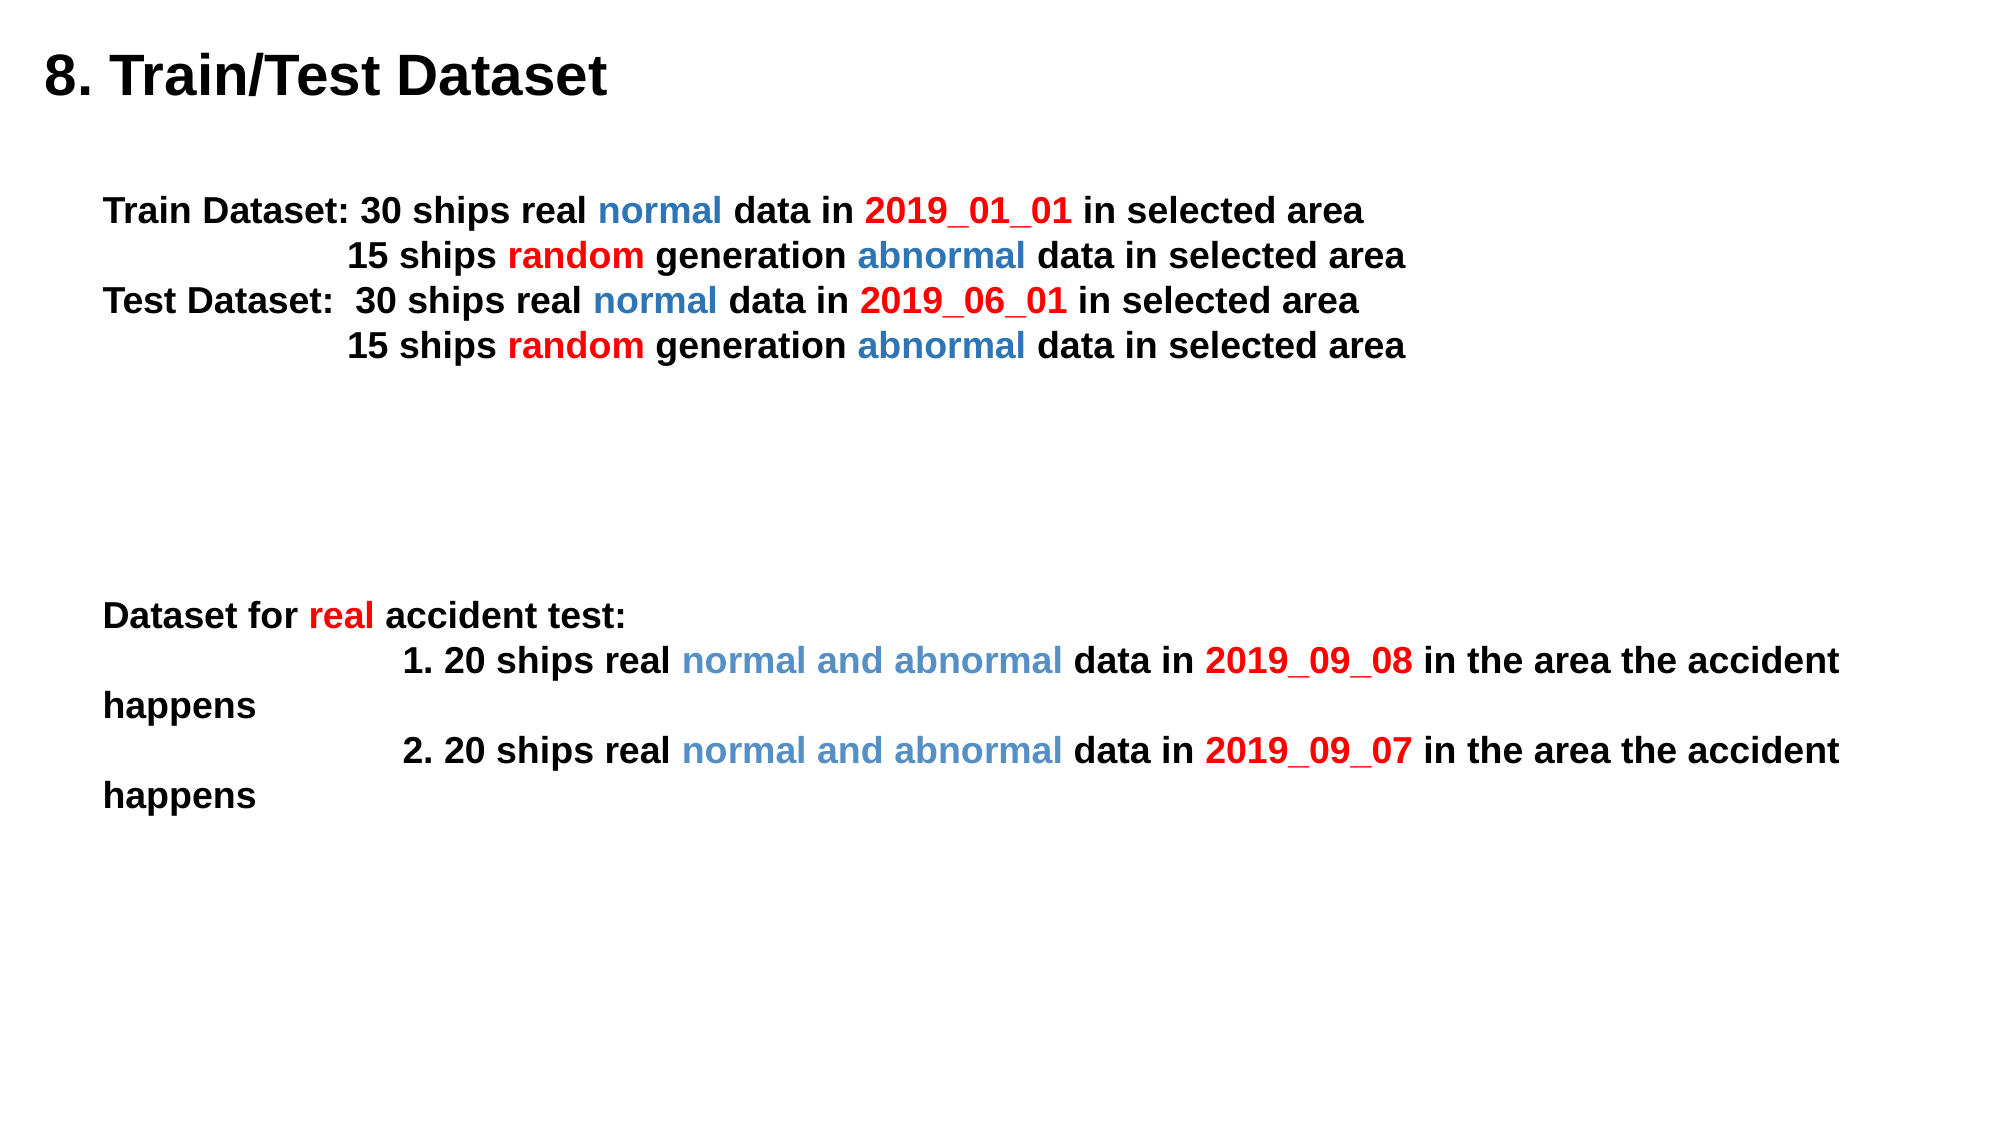

8. Train/Test Dataset
Train Dataset: 30 ships real normal data in 2019_01_01 in selected area
	         15 ships random generation abnormal data in selected area
Test Dataset:  30 ships real normal data in 2019_06_01 in selected area
	         15 ships random generation abnormal data in selected area

Dataset for real accident test:
		1. 20 ships real normal and abnormal data in 2019_09_08 in the area the accident happens
		2. 20 ships real normal and abnormal data in 2019_09_07 in the area the accident happens